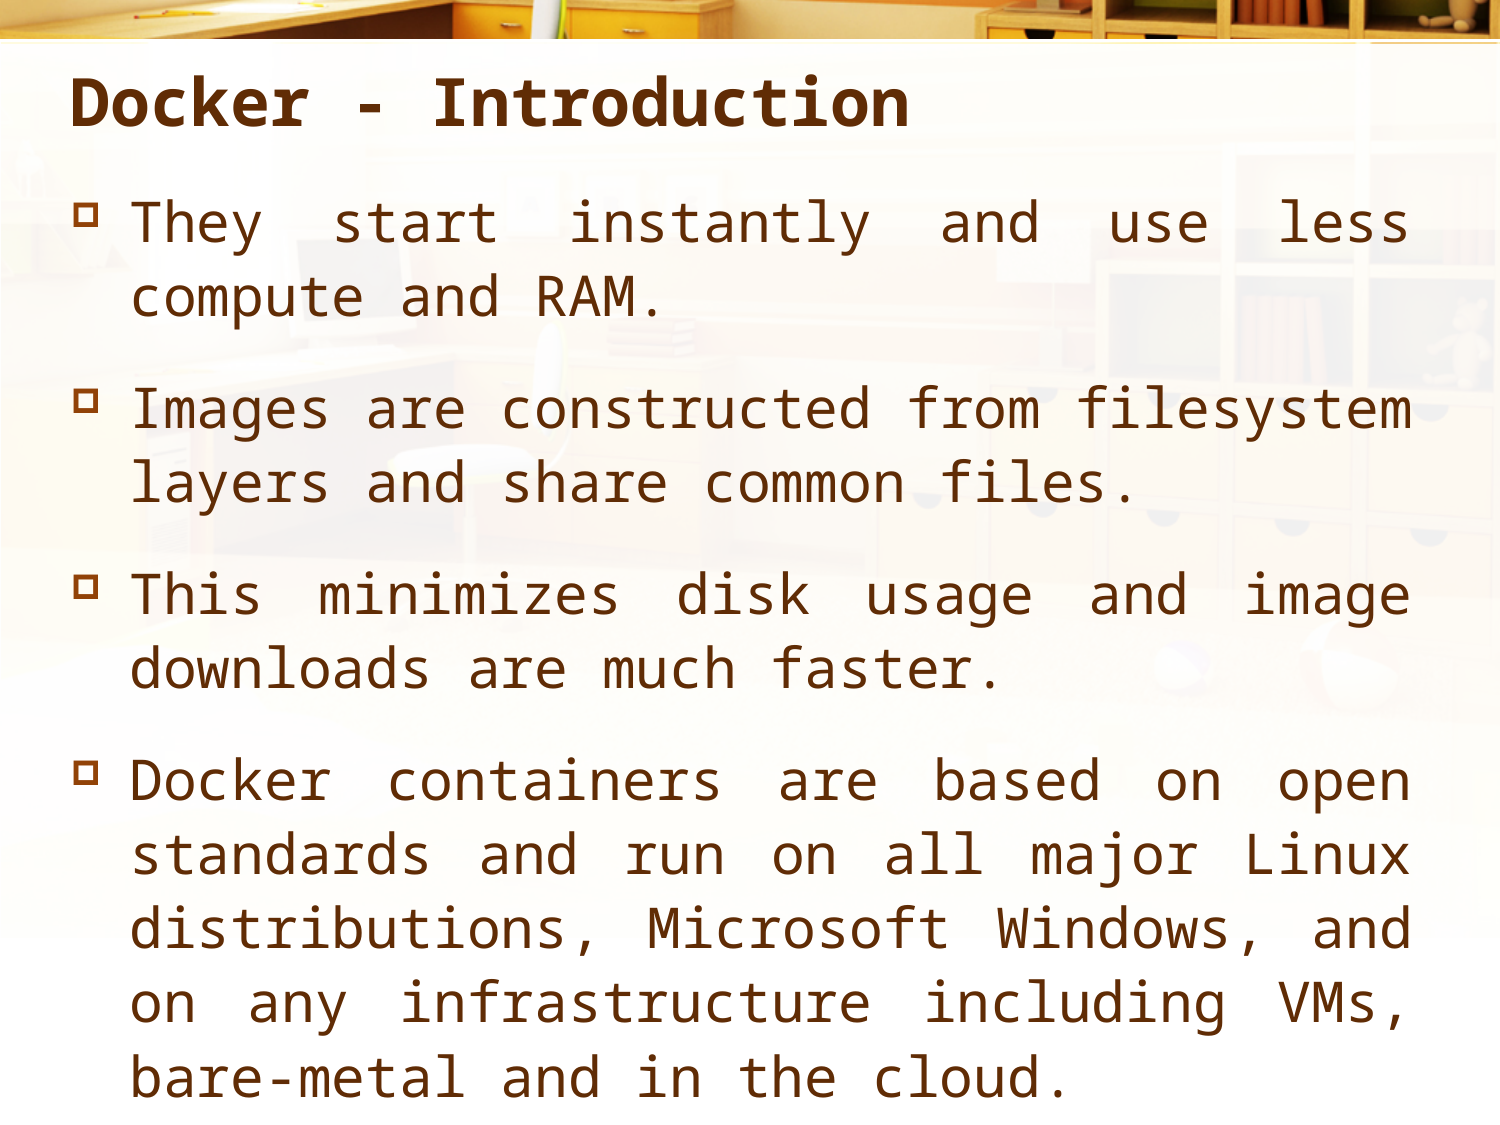

# Docker - Introduction
They start instantly and use less compute and RAM.
Images are constructed from filesystem layers and share common files.
This minimizes disk usage and image downloads are much faster.
Docker containers are based on open standards and run on all major Linux distributions, Microsoft Windows, and on any infrastructure including VMs, bare-metal and in the cloud.